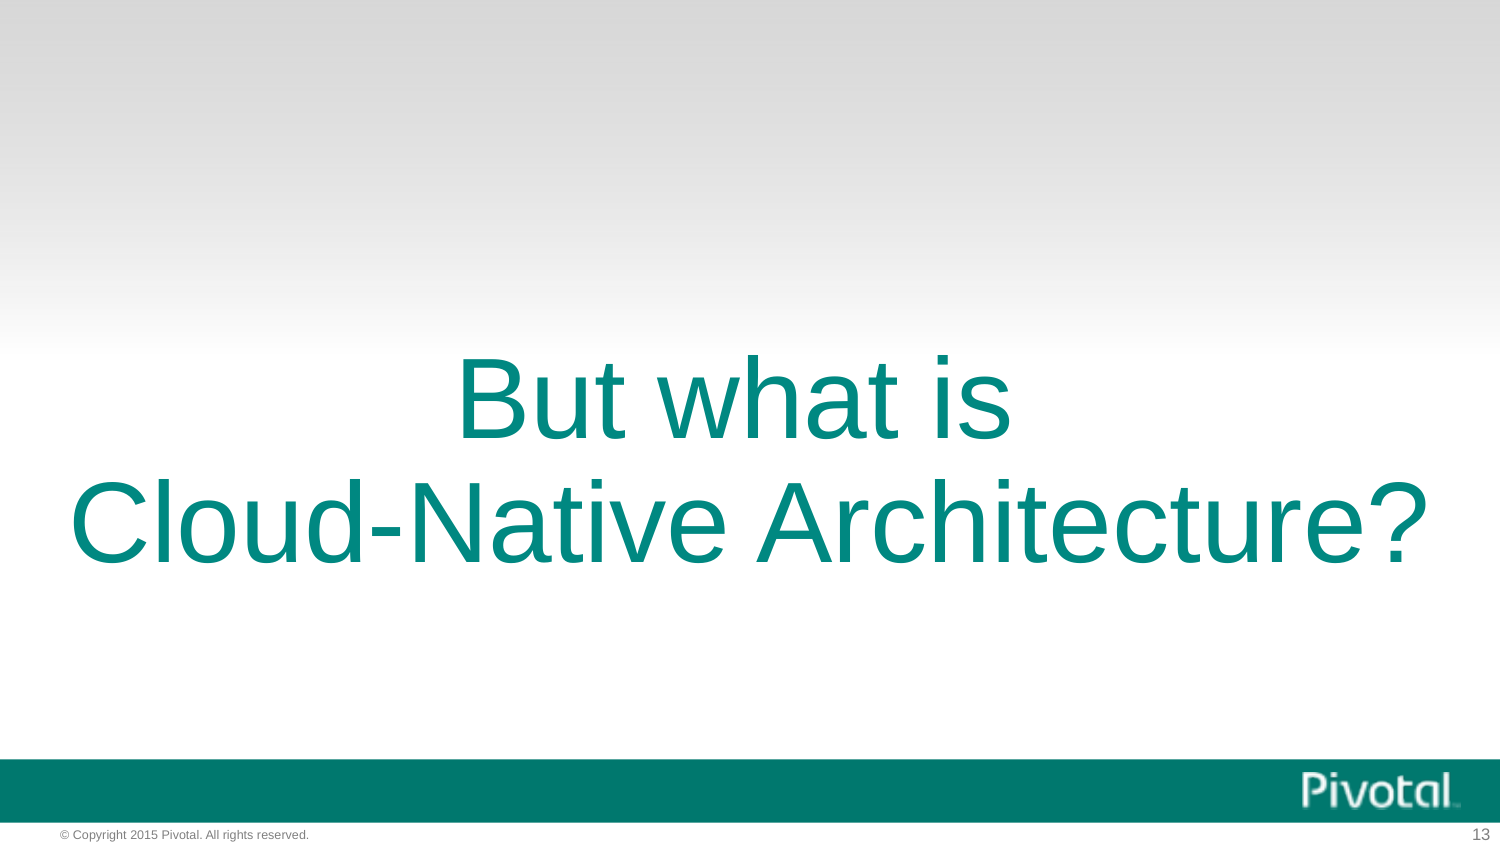

# But what is
Cloud-Native Architecture?
13